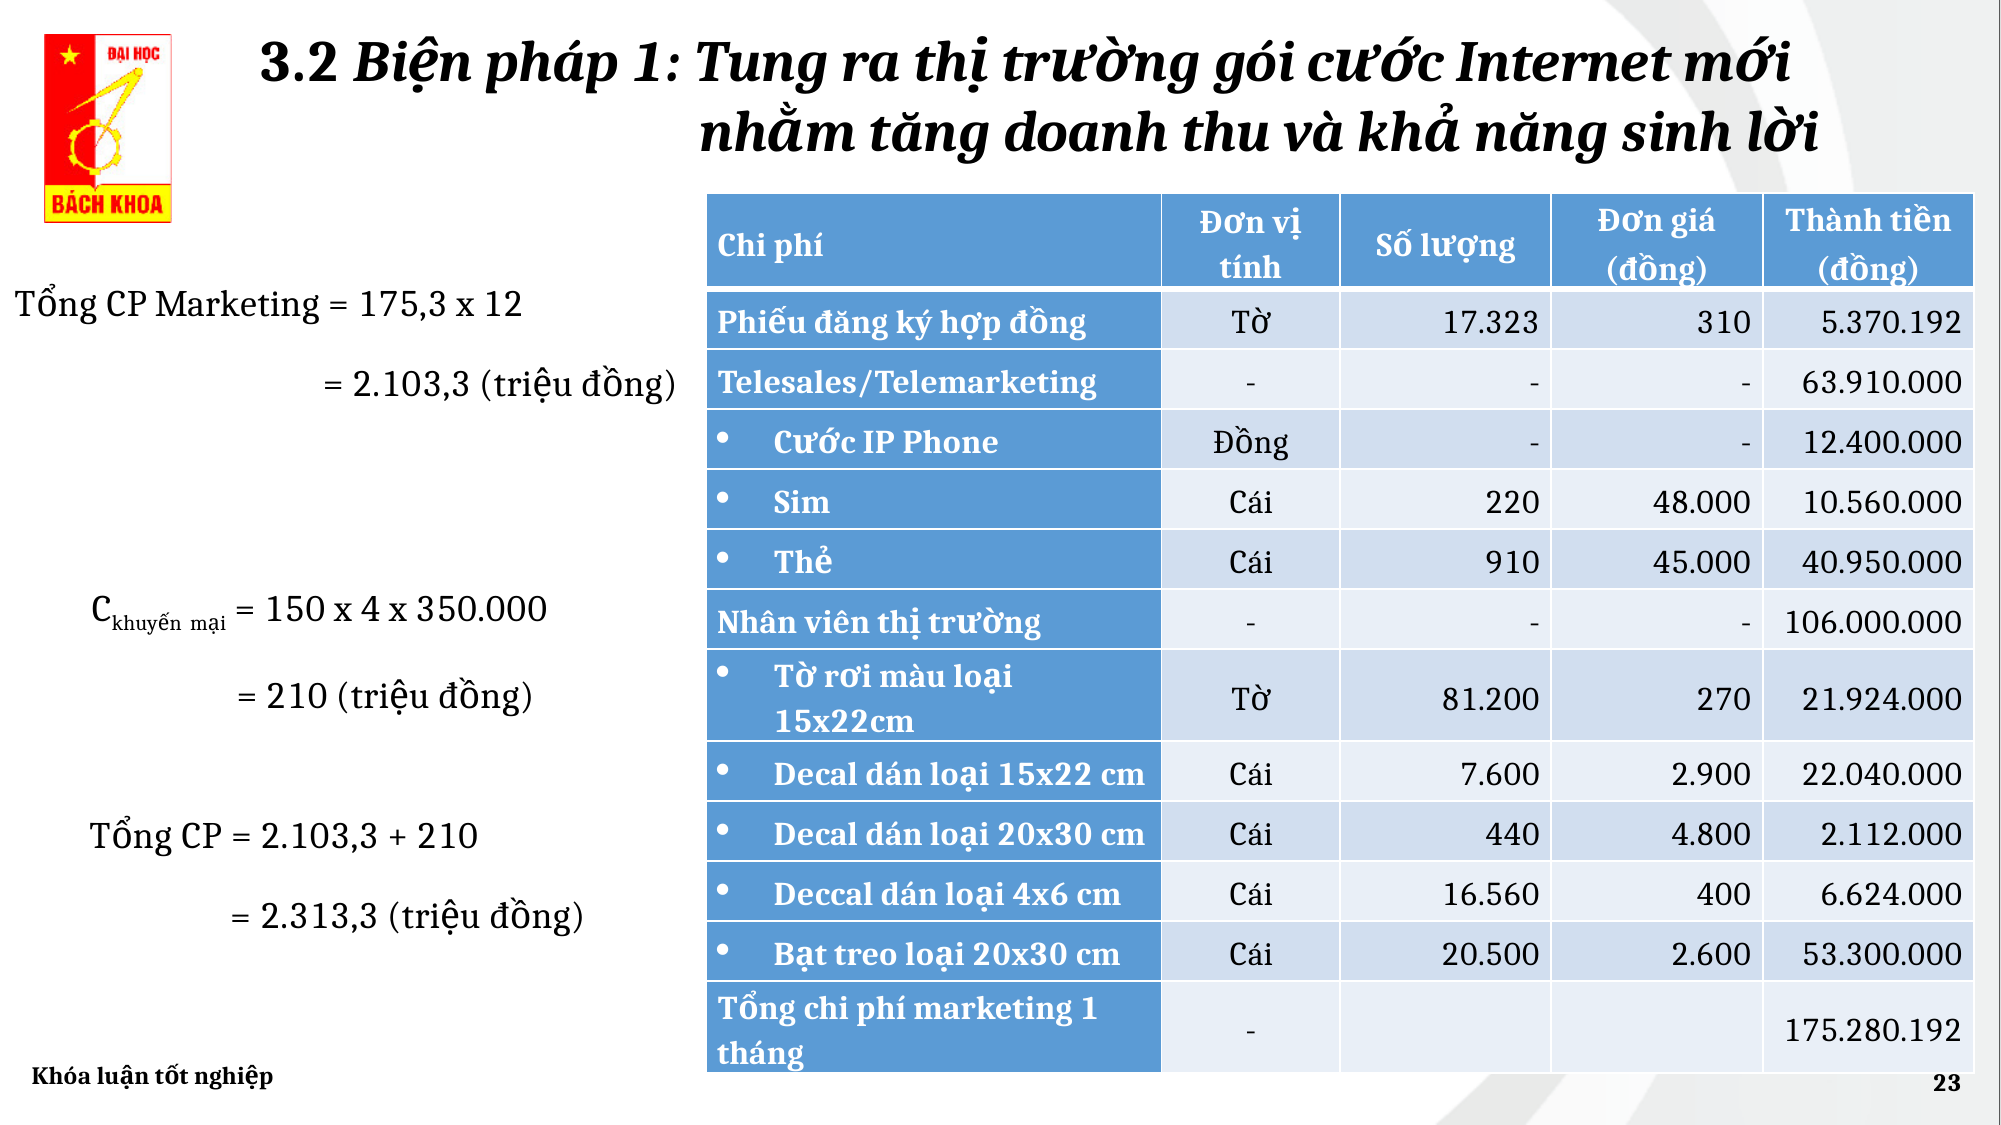

3.2 Biện pháp 1: Tung ra thị trường gói cước Internet mới
nhằm tăng doanh thu và khả năng sinh lời
| Chi phí | Đơn vị tính | Số lượng | Đơn giá (đồng) | Thành tiền (đồng) |
| --- | --- | --- | --- | --- |
| Phiếu đăng ký hợp đồng | Tờ | 17.323 | 310 | 5.370.192 |
| Telesales/Telemarketing | - | - | - | 63.910.000 |
| Cước IP Phone | Đồng | - | - | 12.400.000 |
| Sim | Cái | 220 | 48.000 | 10.560.000 |
| Thẻ | Cái | 910 | 45.000 | 40.950.000 |
| Nhân viên thị trường | - | - | - | 106.000.000 |
| Tờ rơi màu loại 15x22cm | Tờ | 81.200 | 270 | 21.924.000 |
| Decal dán loại 15x22 cm | Cái | 7.600 | 2.900 | 22.040.000 |
| Decal dán loại 20x30 cm | Cái | 440 | 4.800 | 2.112.000 |
| Deccal dán loại 4x6 cm | Cái | 16.560 | 400 | 6.624.000 |
| Bạt treo loại 20x30 cm | Cái | 20.500 | 2.600 | 53.300.000 |
| Tổng chi phí marketing 1 tháng | - |  |  | 175.280.192 |
Tổng CP Marketing = 175,3 x 12
= 2.103,3 (triệu đồng)
Ckhuyến mại = 150 x 4 x 350.000
= 210 (triệu đồng)
Tổng CP = 2.103,3 + 210
=
2.313,3 (triệu đồng)
Khóa luận tốt nghiệp
23